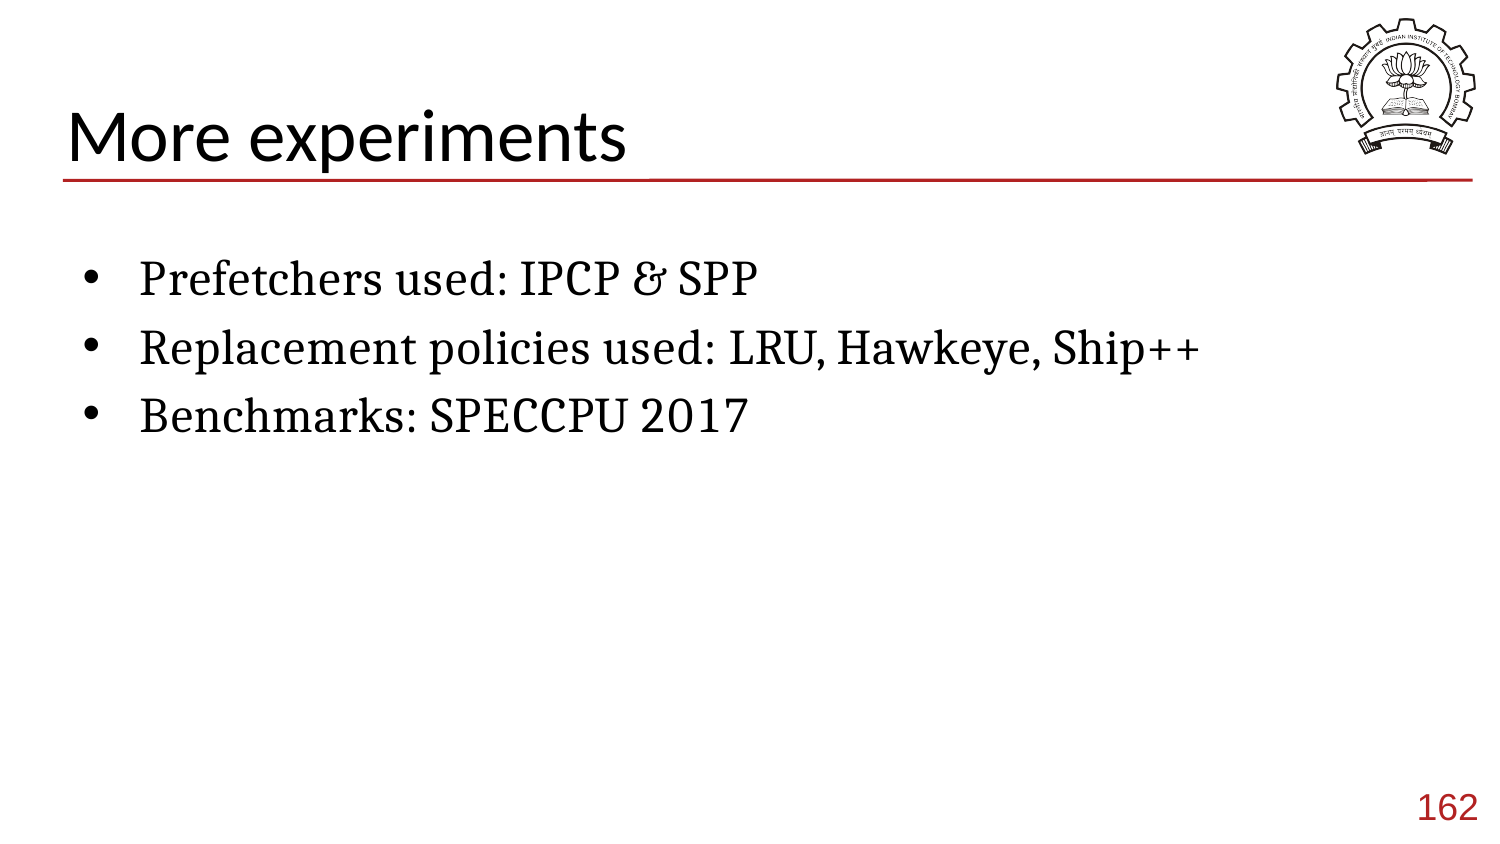

# More experiments
Prefetchers used: IPCP & SPP
Replacement policies used: LRU, Hawkeye, Ship++
Benchmarks: SPECCPU 2017
162